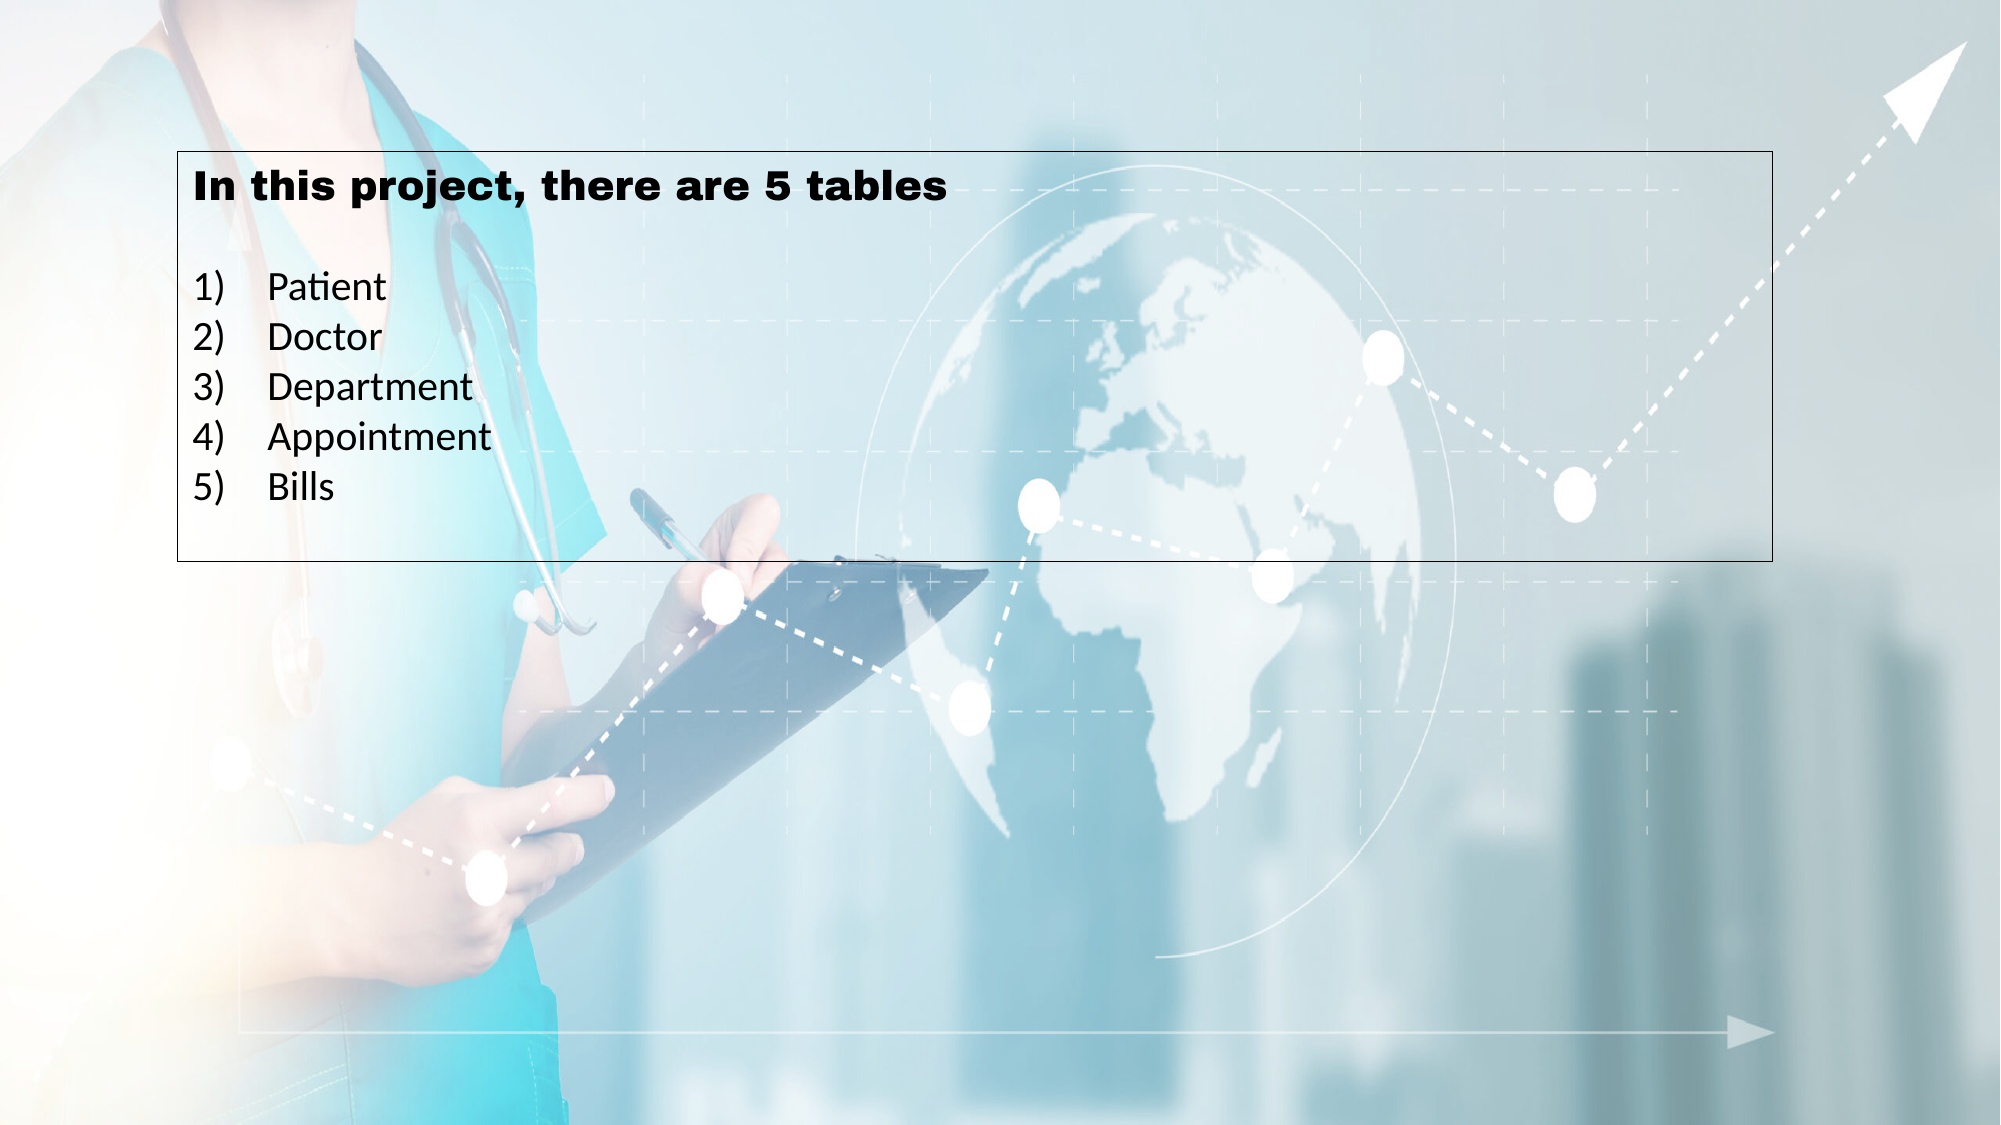

In this project, there are 5 tables

Patient
Doctor
Department
Appointment
Bills